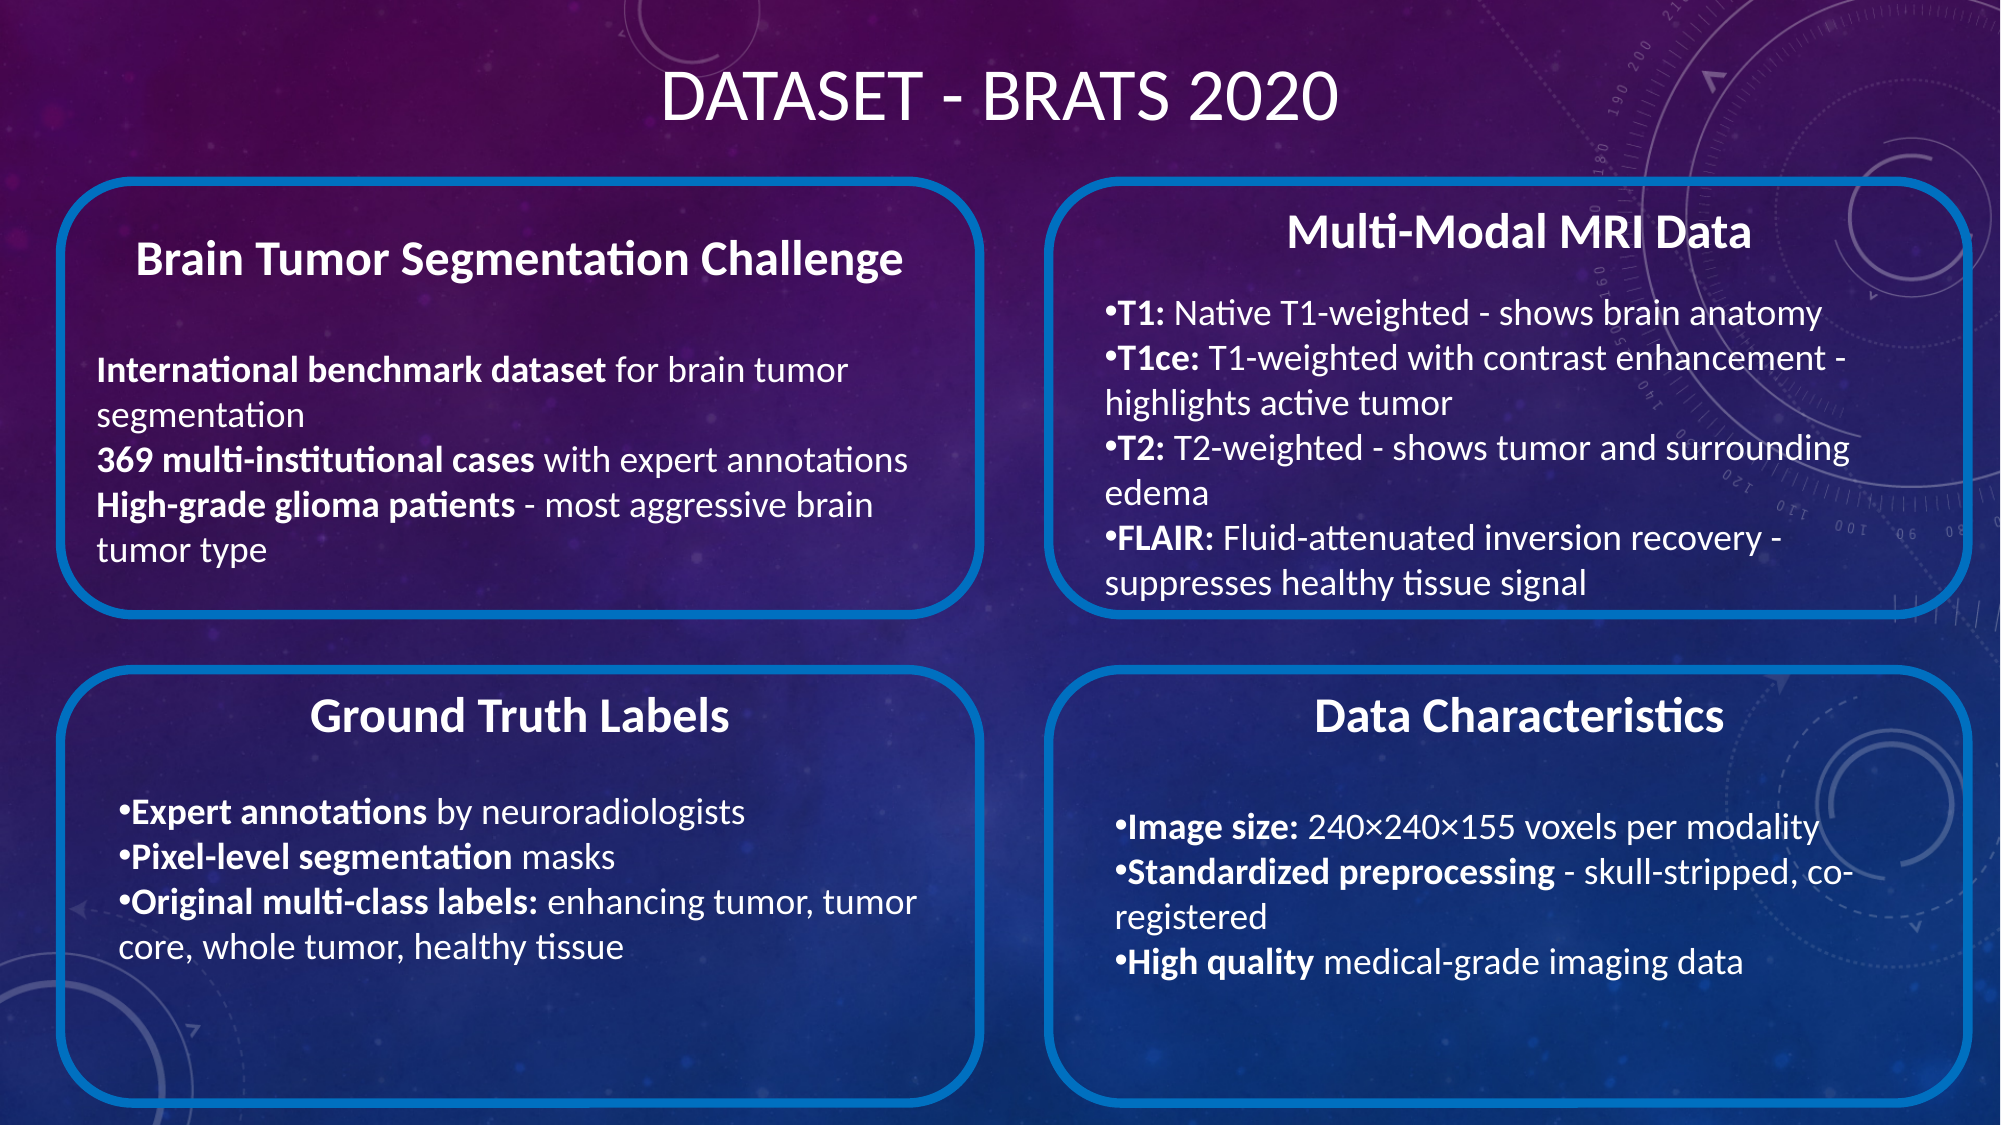

# Dataset - BraTS 2020
Brain Tumor Segmentation Challenge

International benchmark dataset for brain tumor segmentation
369 multi-institutional cases with expert annotations
High-grade glioma patients - most aggressive brain tumor type

Multi-Modal MRI Data

T1: Native T1-weighted - shows brain anatomy
T1ce: T1-weighted with contrast enhancement - highlights active tumor
T2: T2-weighted - shows tumor and surrounding edema
FLAIR: Fluid-attenuated inversion recovery - suppresses healthy tissue signal

Ground Truth Labels

Expert annotations by neuroradiologists
Pixel-level segmentation masks
Original multi-class labels: enhancing tumor, tumor core, whole tumor, healthy tissue
Data Characteristics

Image size: 240×240×155 voxels per modality
Standardized preprocessing - skull-stripped, co-registered
High quality medical-grade imaging data